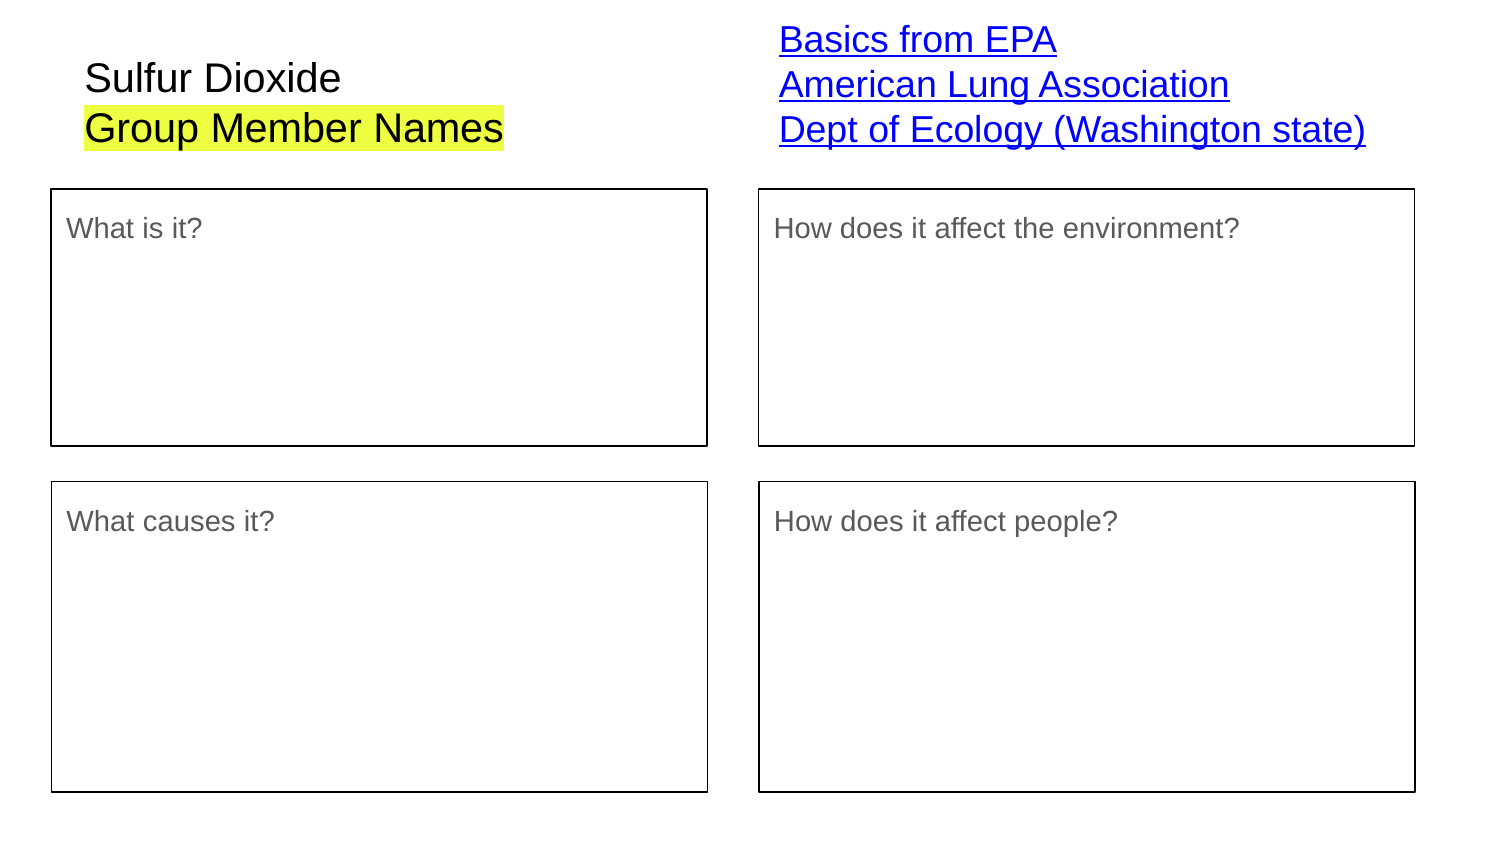

Basics from EPA
American Lung Association
Dept of Ecology (Washington state)
# Sulfur Dioxide
Group Member Names
What is it?
How does it affect the environment?

What causes it?
How does it affect people?